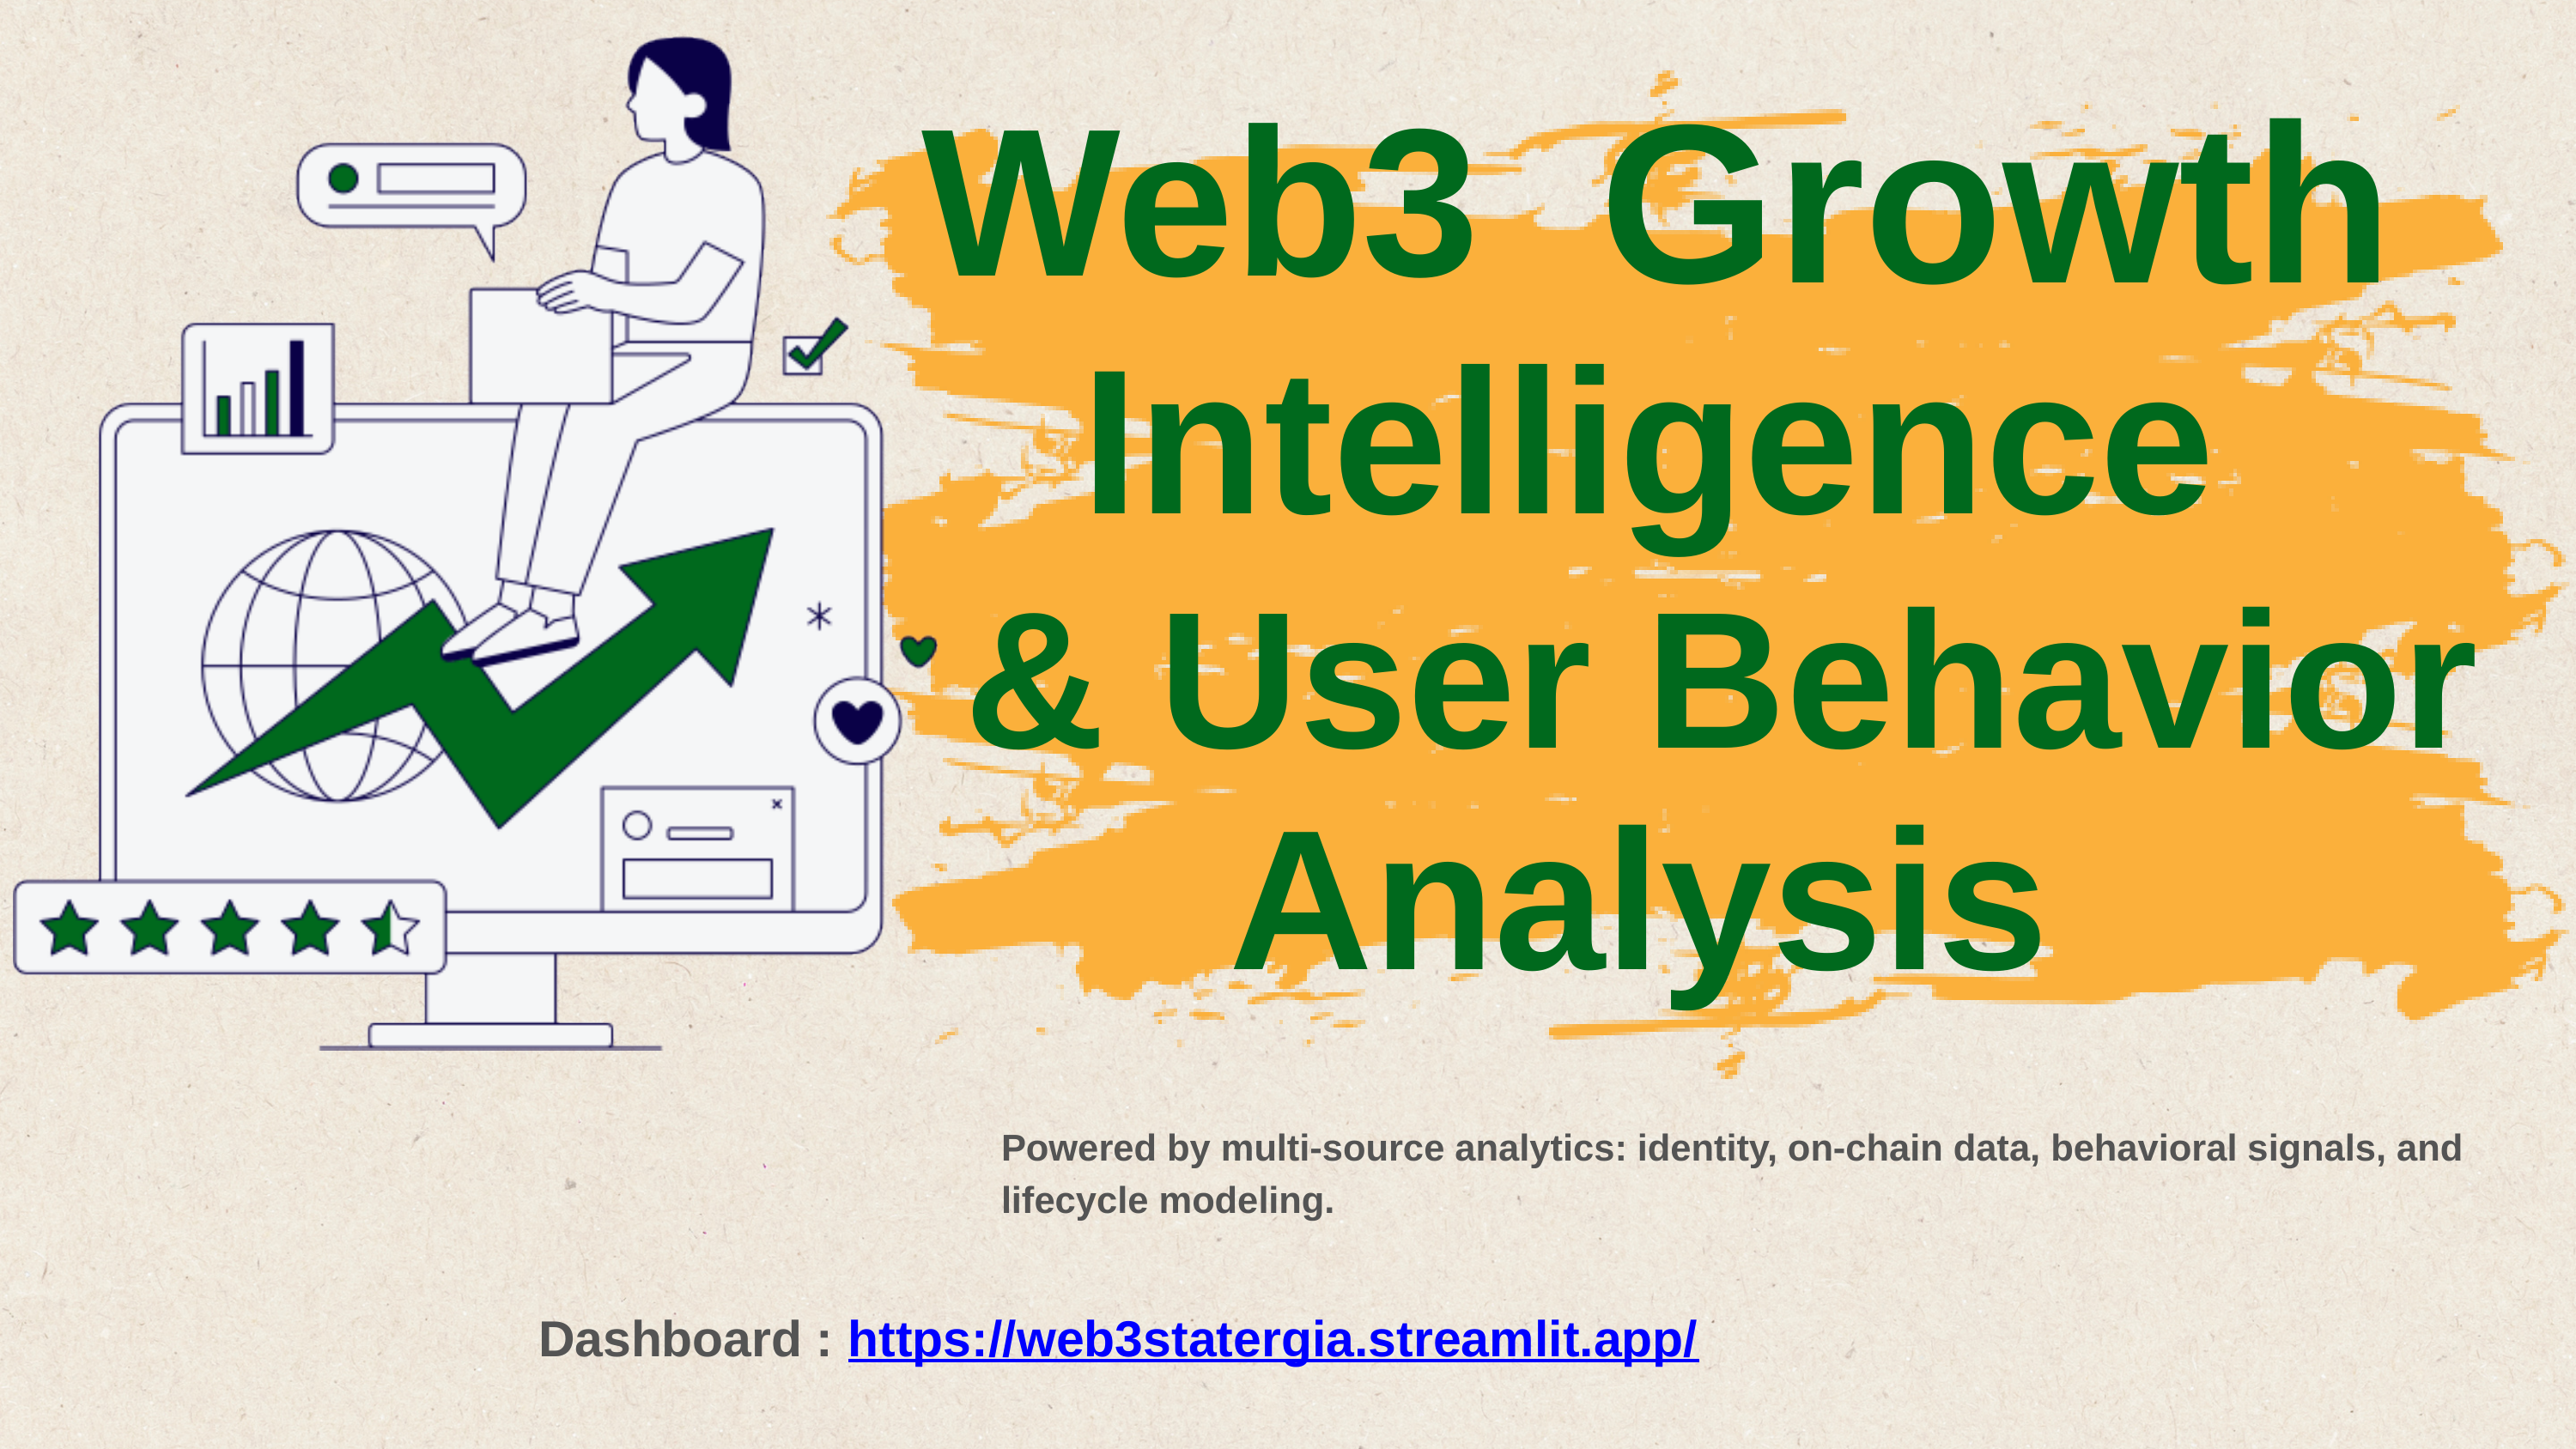

Growth
Web3

Intelligence
& User Behavior
Analysis
Powered by multi-source analytics: identity, on-chain data, behavioral signals, and lifecycle modeling.
Dashboard : https://web3statergia.streamlit.app/